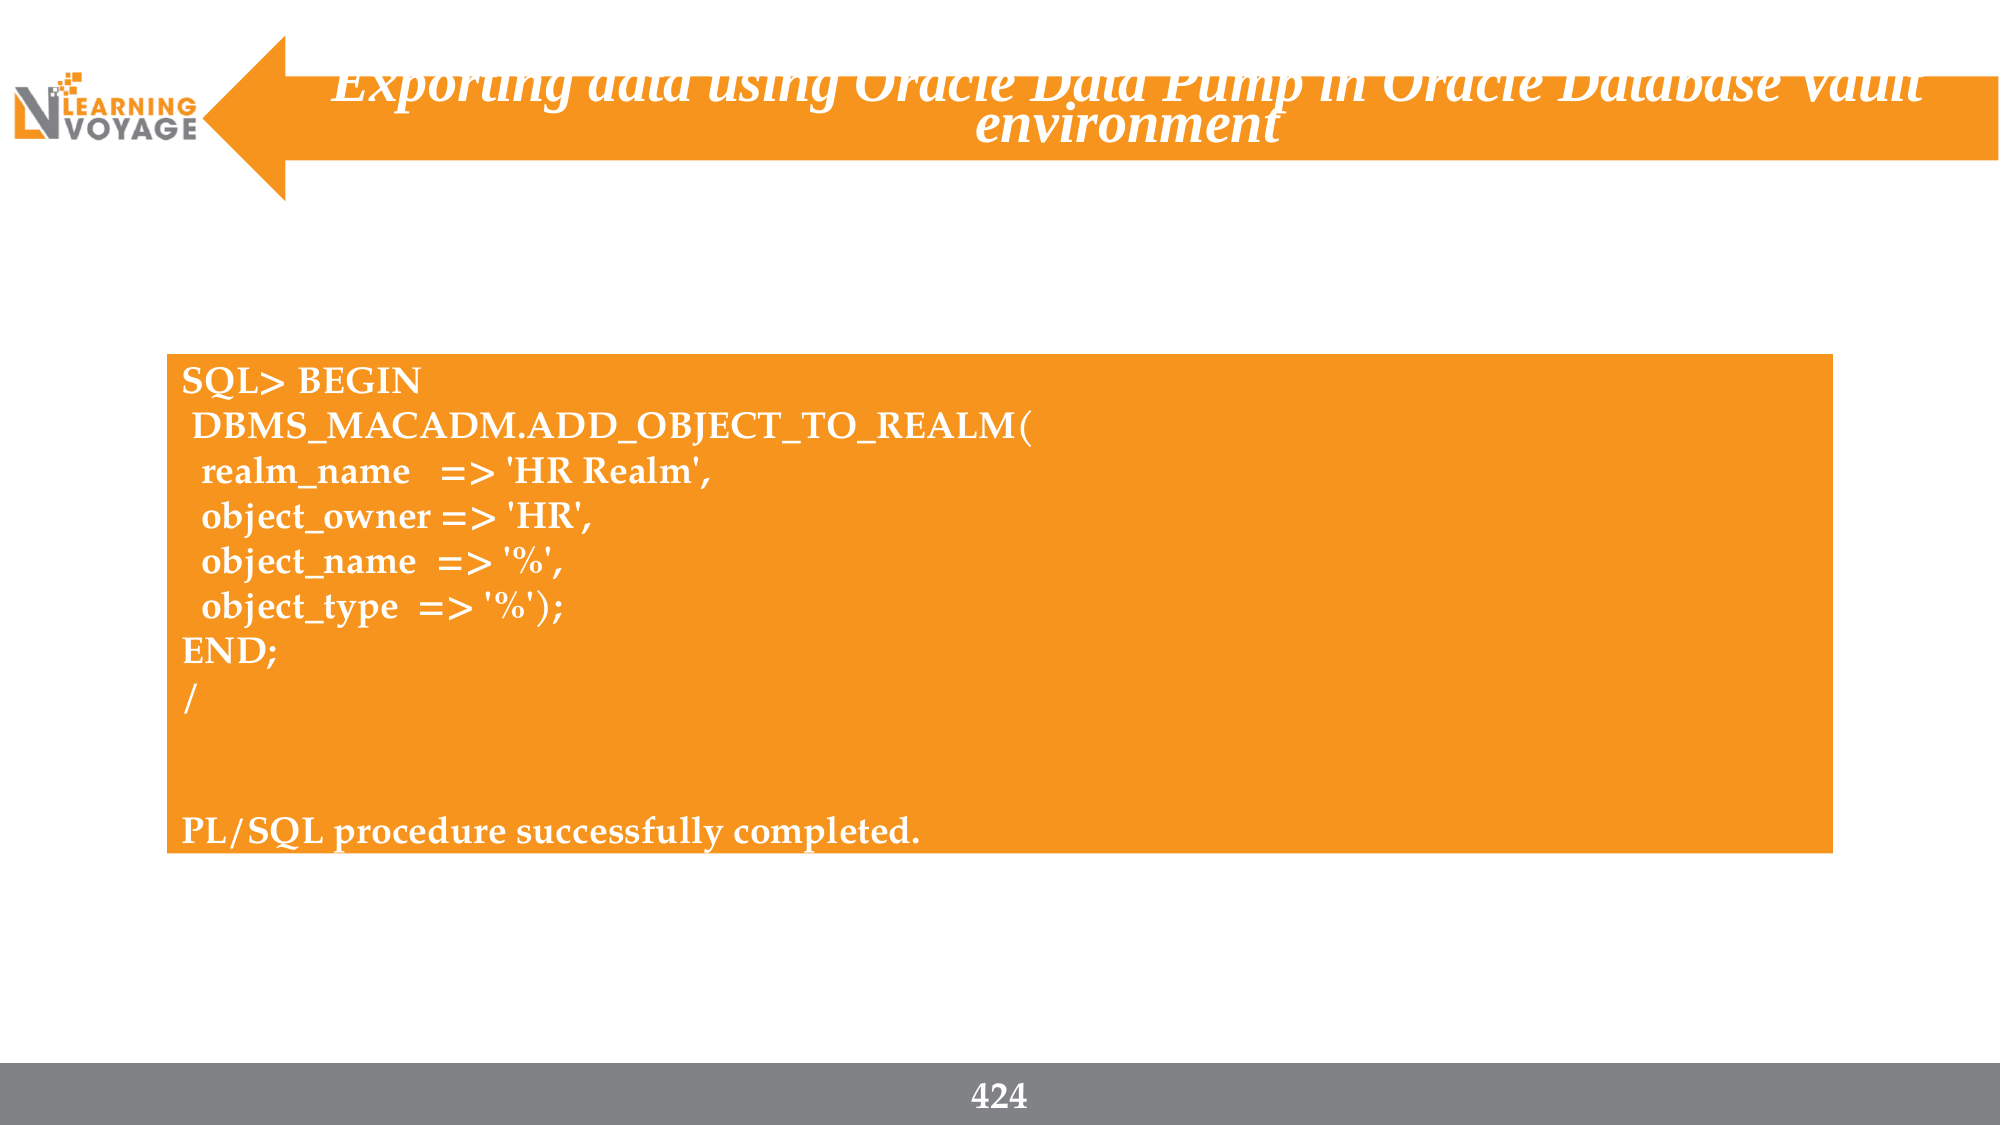

Exporting data using Oracle Data Pump in Oracle Database Vault environment

SQL> BEGIN
 DBMS_MACADM.ADD_OBJECT_TO_REALM(
  realm_name   => 'HR Realm',
  object_owner => 'HR',
  object_name  => '%',
  object_type  => '%');
END;
/

PL/SQL procedure successfully completed.
424